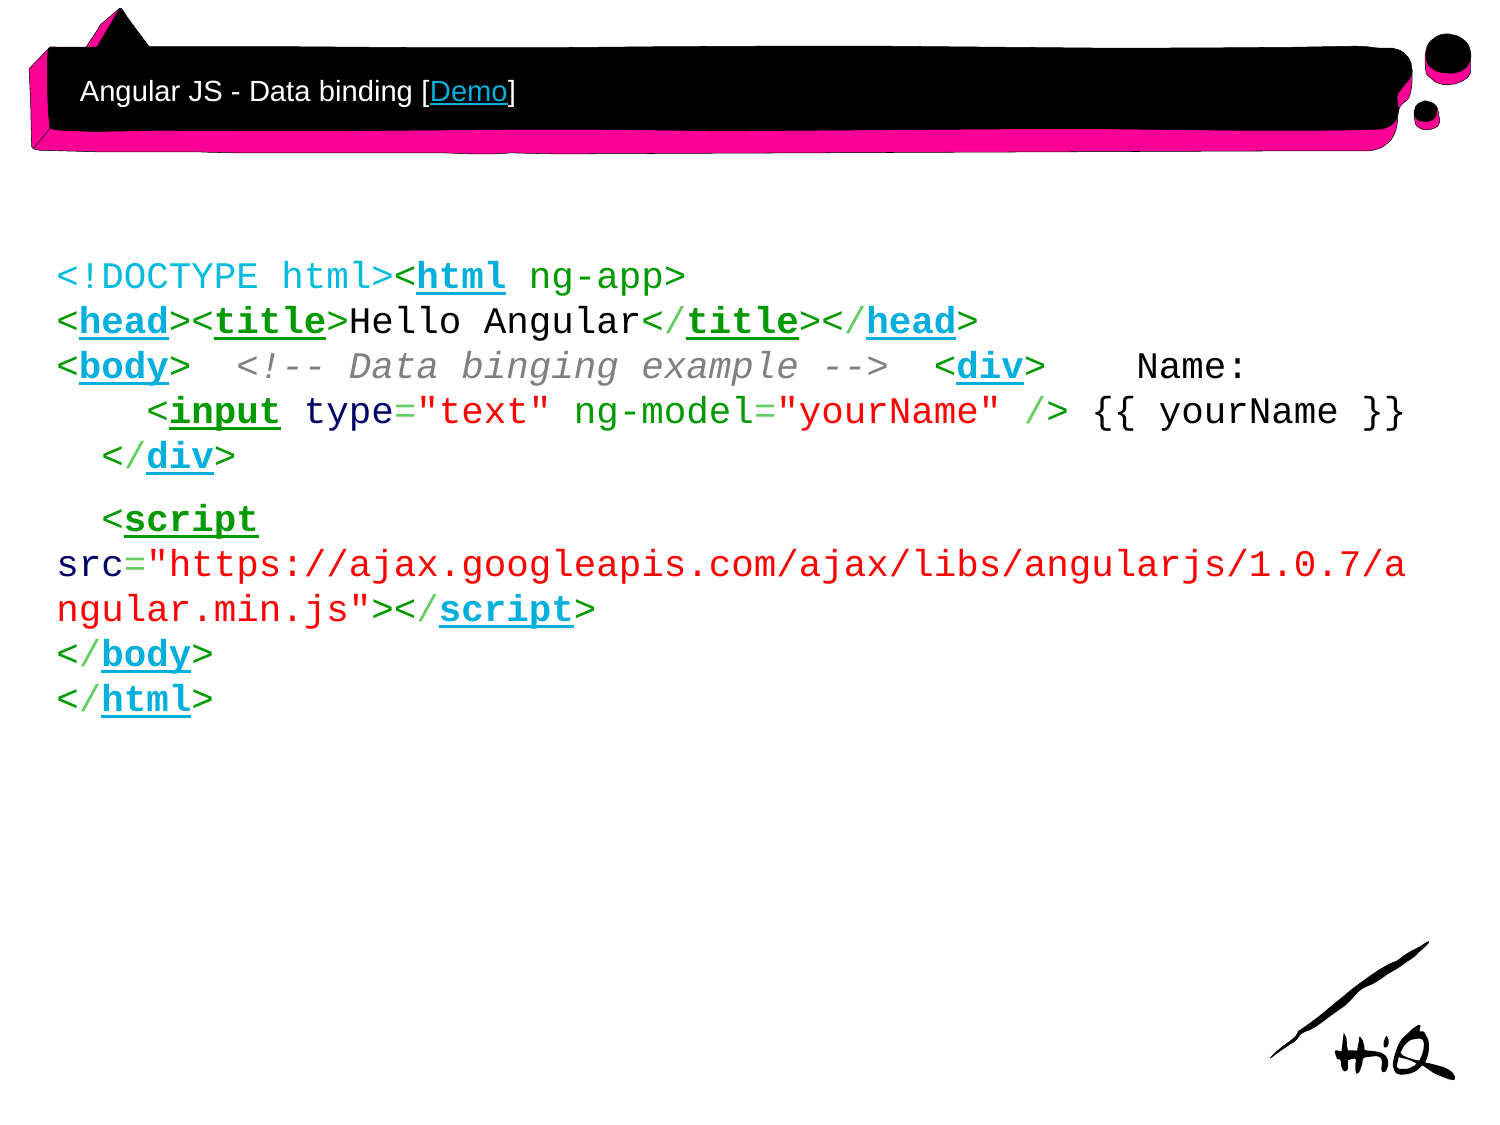

# Angular JS - Data binding [Demo]
<!DOCTYPE html><html ng-app>
<head><title>Hello Angular</title></head>
<body>  <!-- Data binging example -->  <div>    Name:
    <input type="text" ng-model="yourName" /> {{ yourName }}
  </div>
  <script  src="https://ajax.googleapis.com/ajax/libs/angularjs/1.0.7/angular.min.js"></script>
</body>
</html>